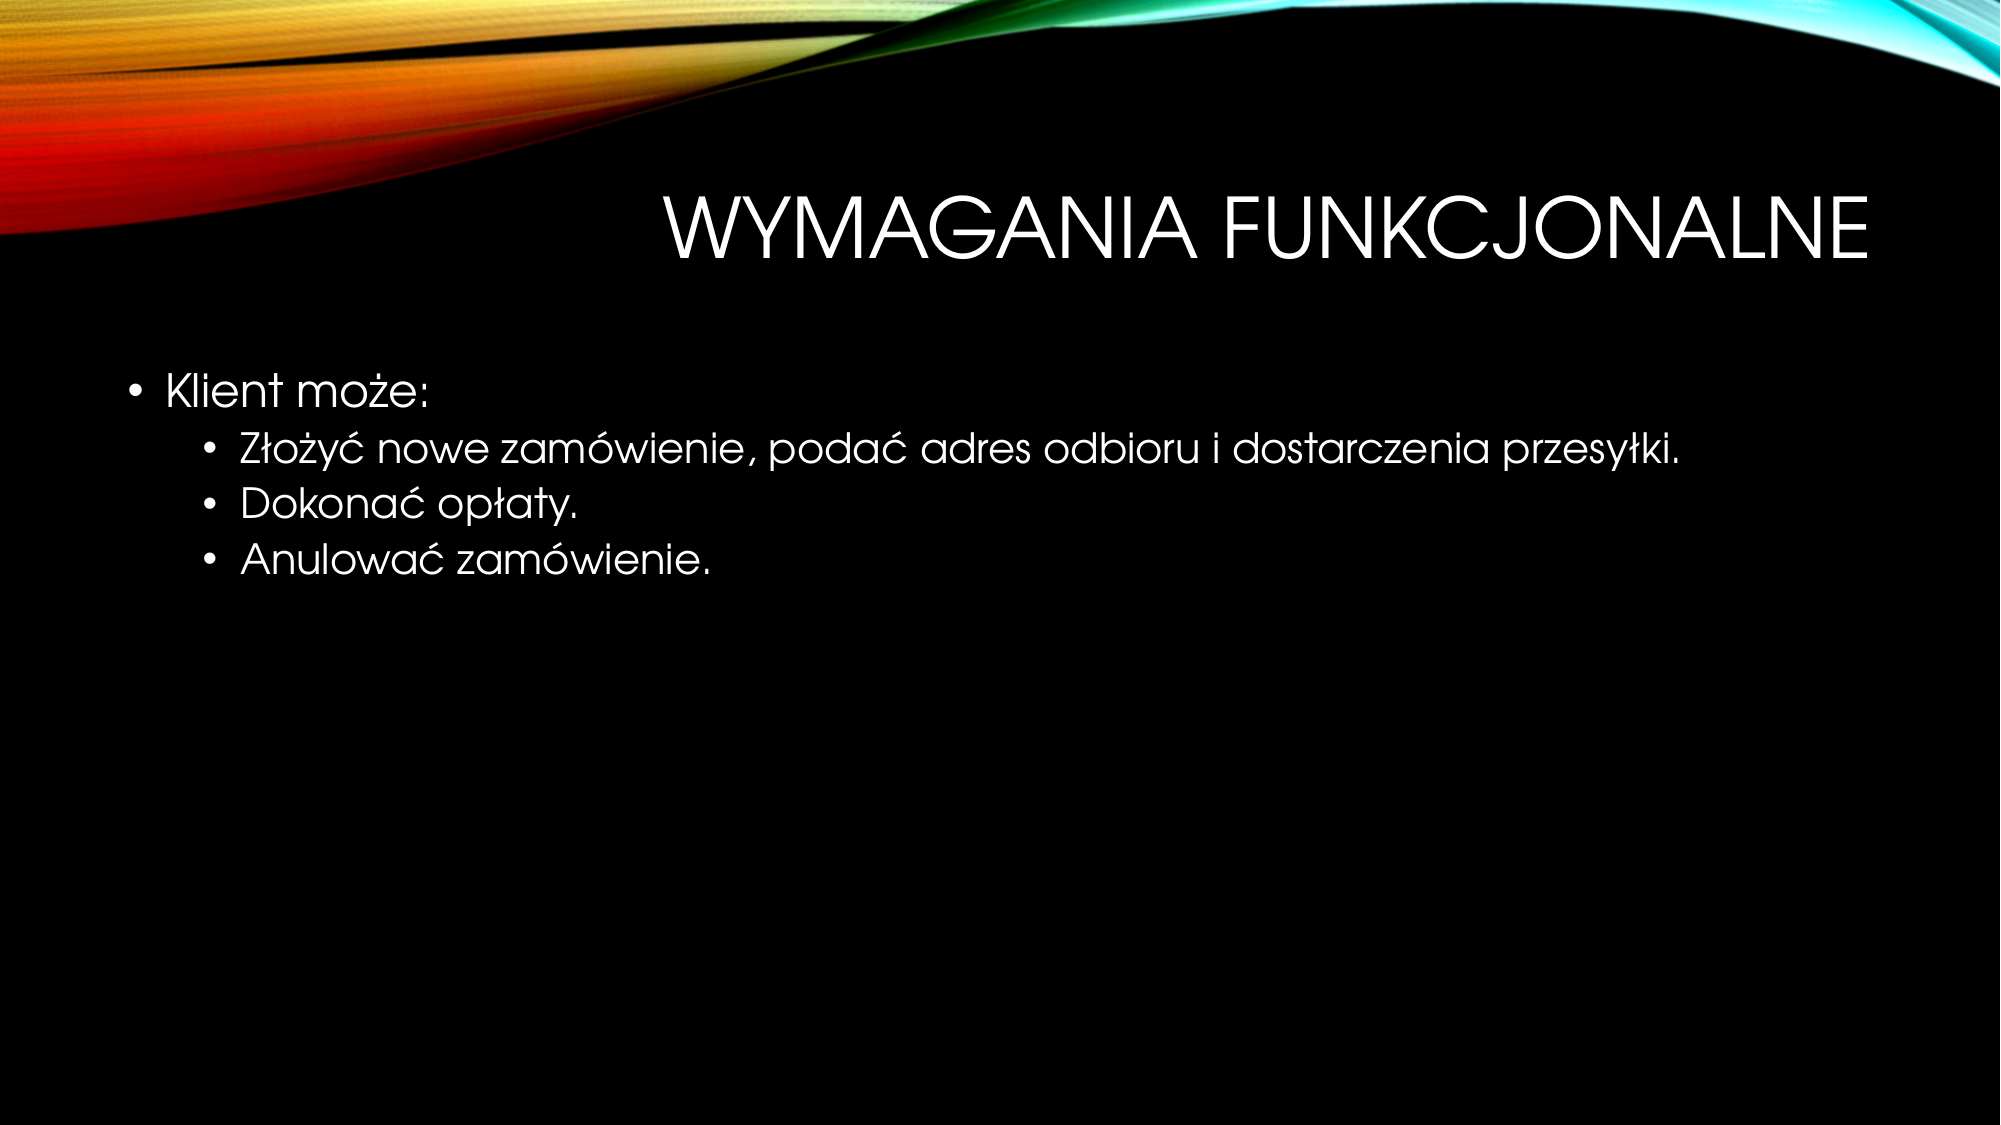

# Wymagania funkcjonalne
Klient może:
Złożyć nowe zamówienie, podać adres odbioru i dostarczenia przesyłki.
Dokonać opłaty.
Anulować zamówienie.